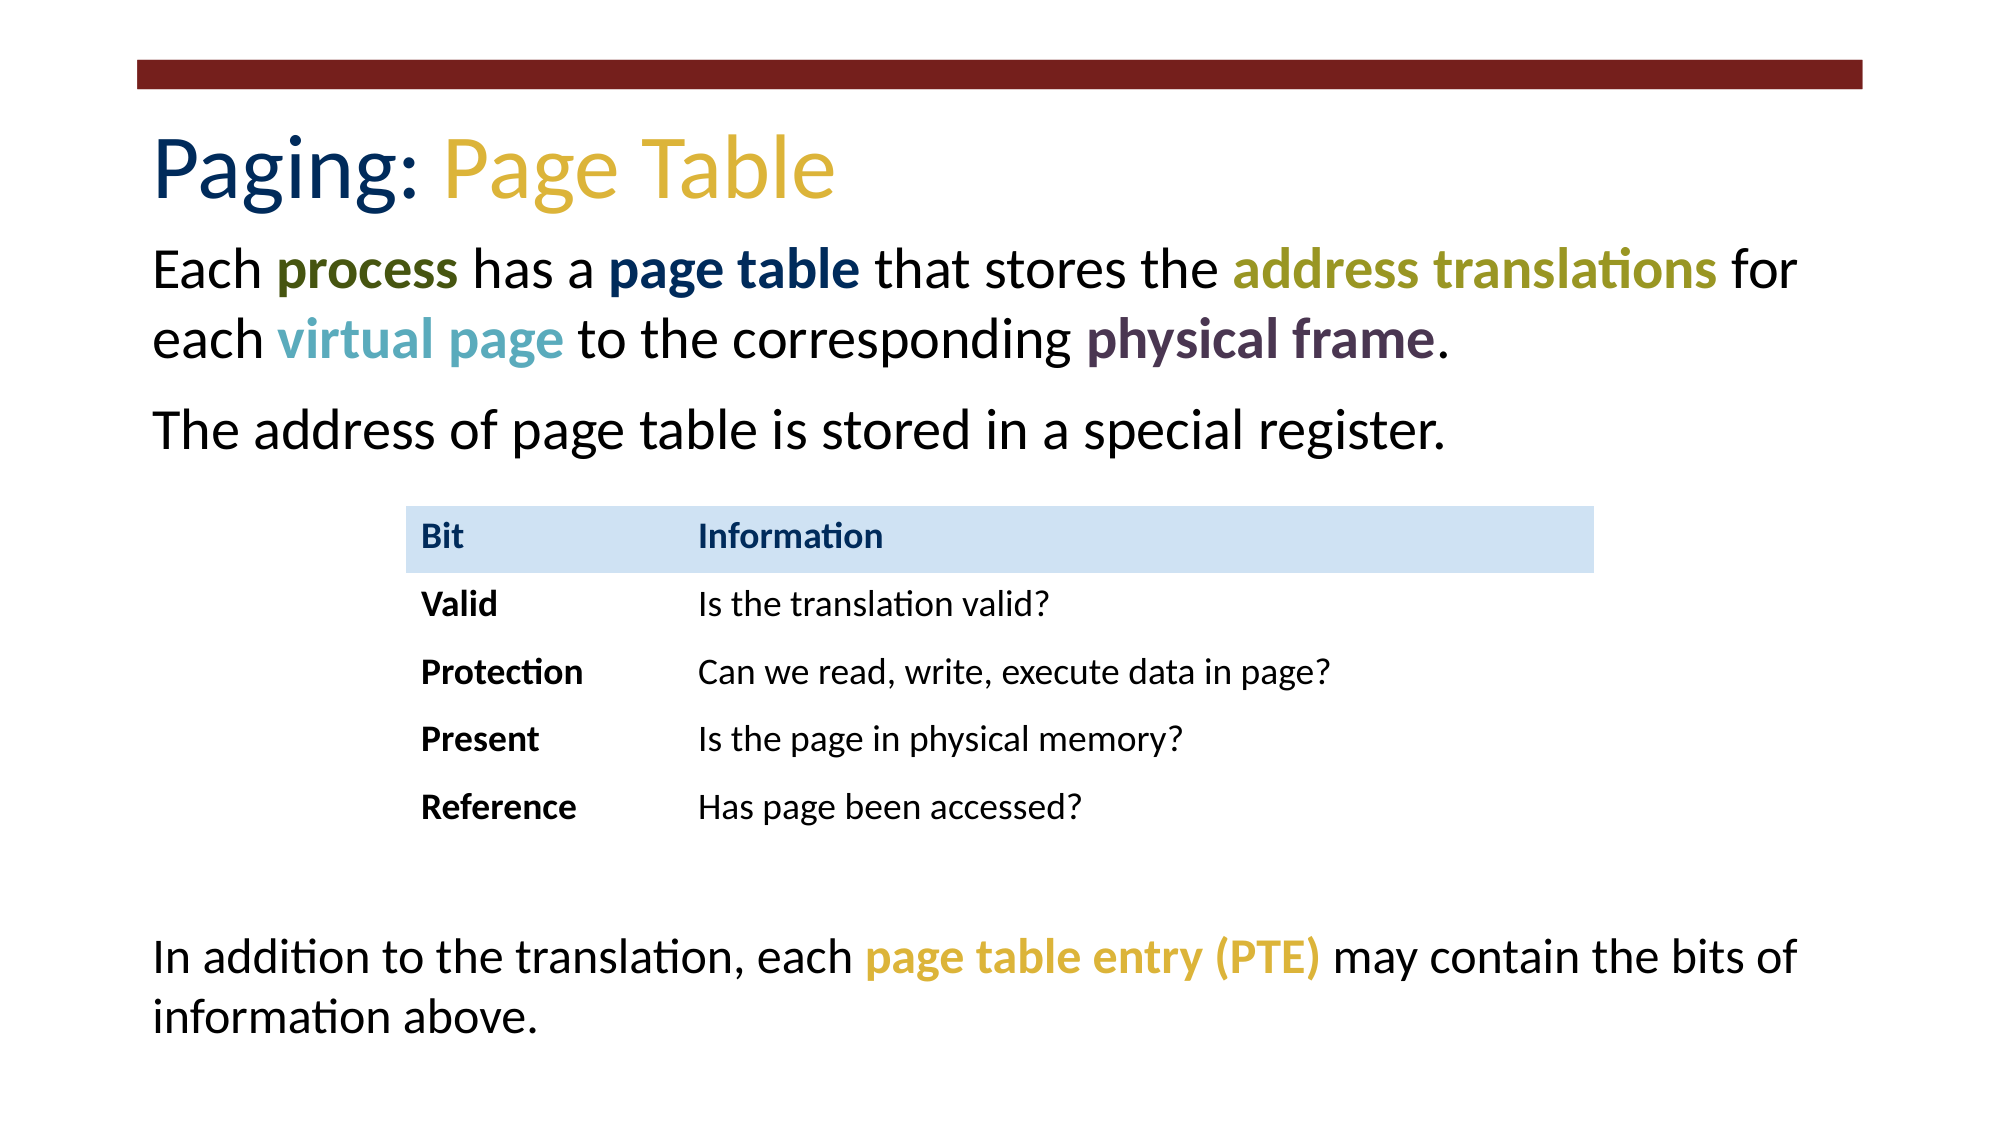

# Paging: Page Table
Each process has a page table that stores the address translations for each virtual page to the corresponding physical frame.
The address of page table is stored in a special register.

In addition to the translation, each page table entry (PTE) may contain the bits of information above.

| Bit | Information |
| --- | --- |
| Valid | Is the translation valid? |
| Protection | Can we read, write, execute data in page? |
| Present | Is the page in physical memory? |
| Reference | Has page been accessed? |